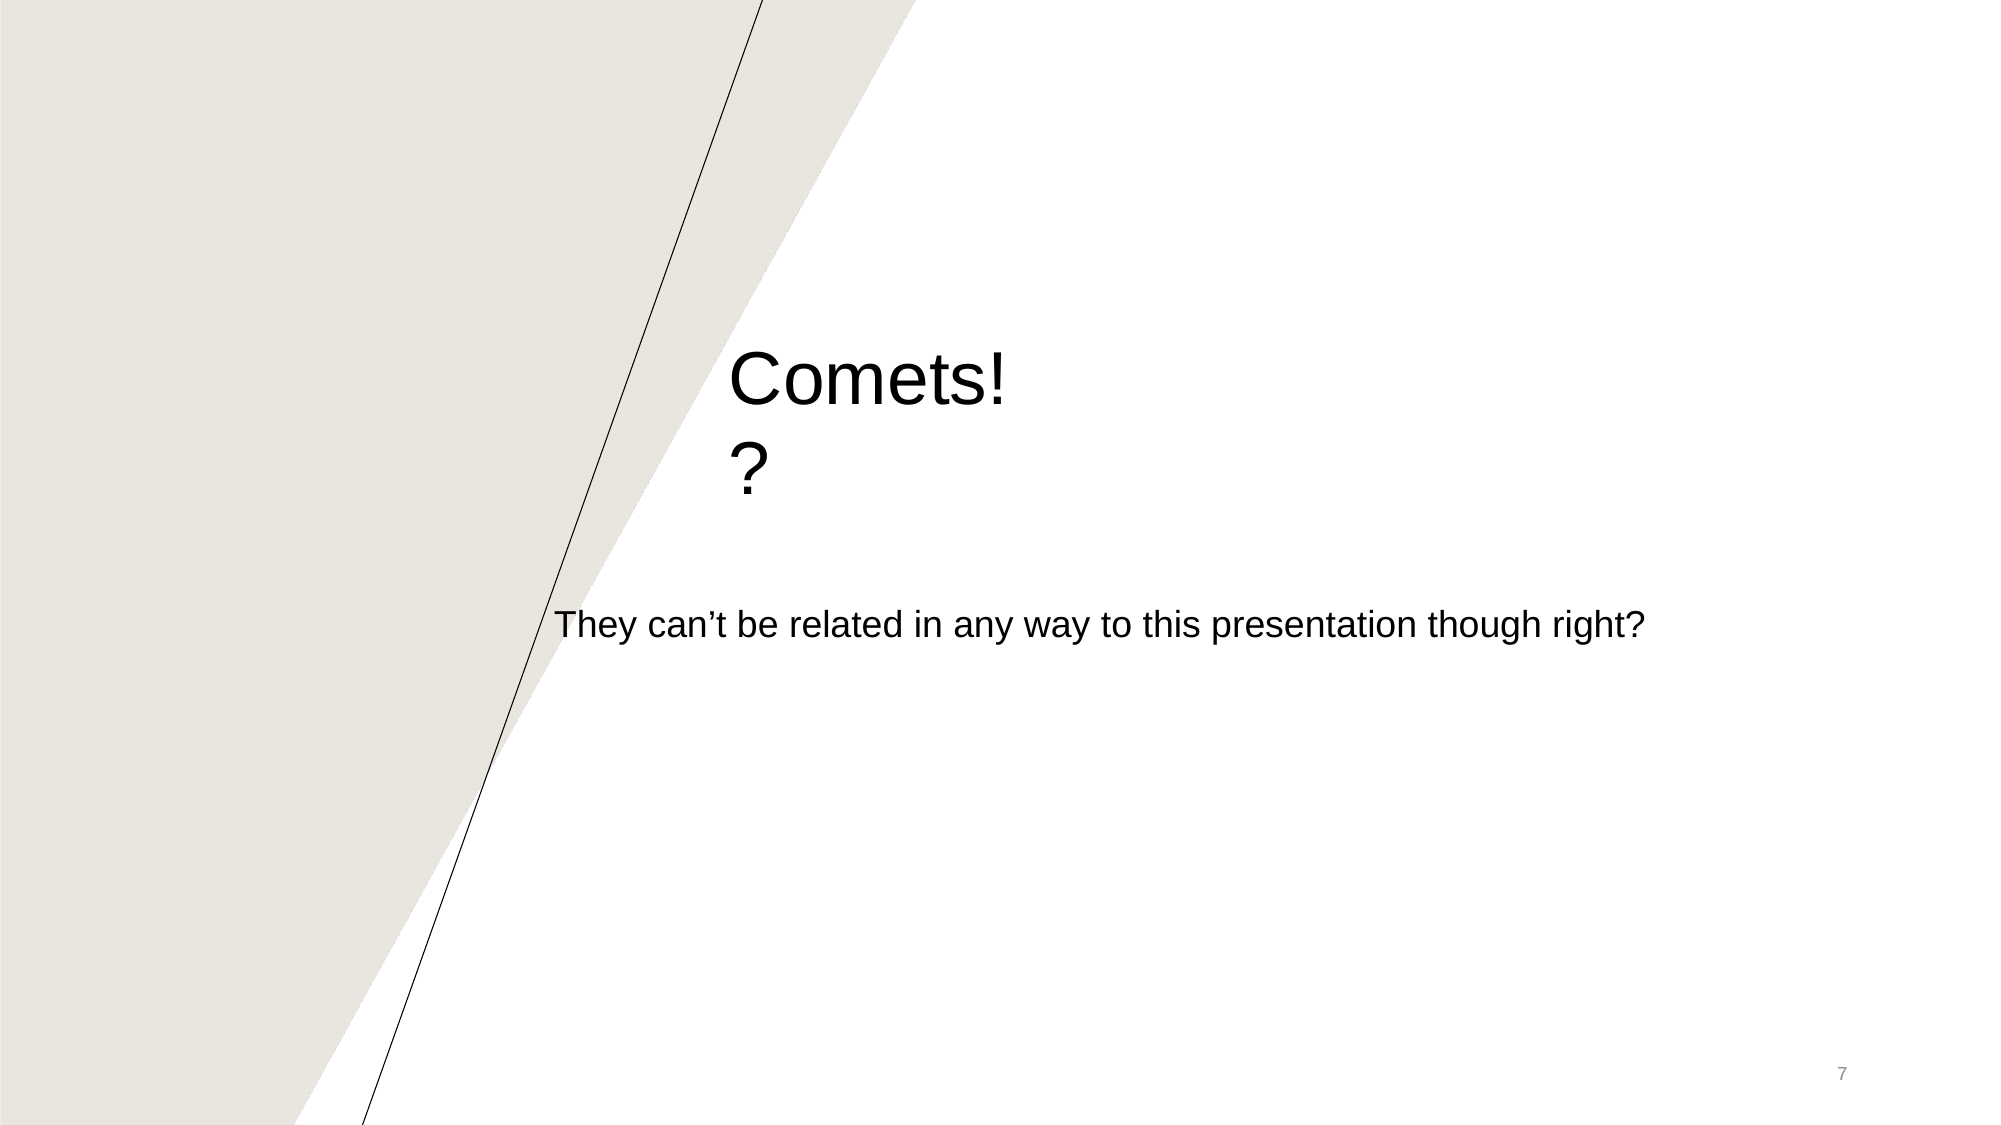

Comets!?
They can’t be related in any way to this presentation though right?
7